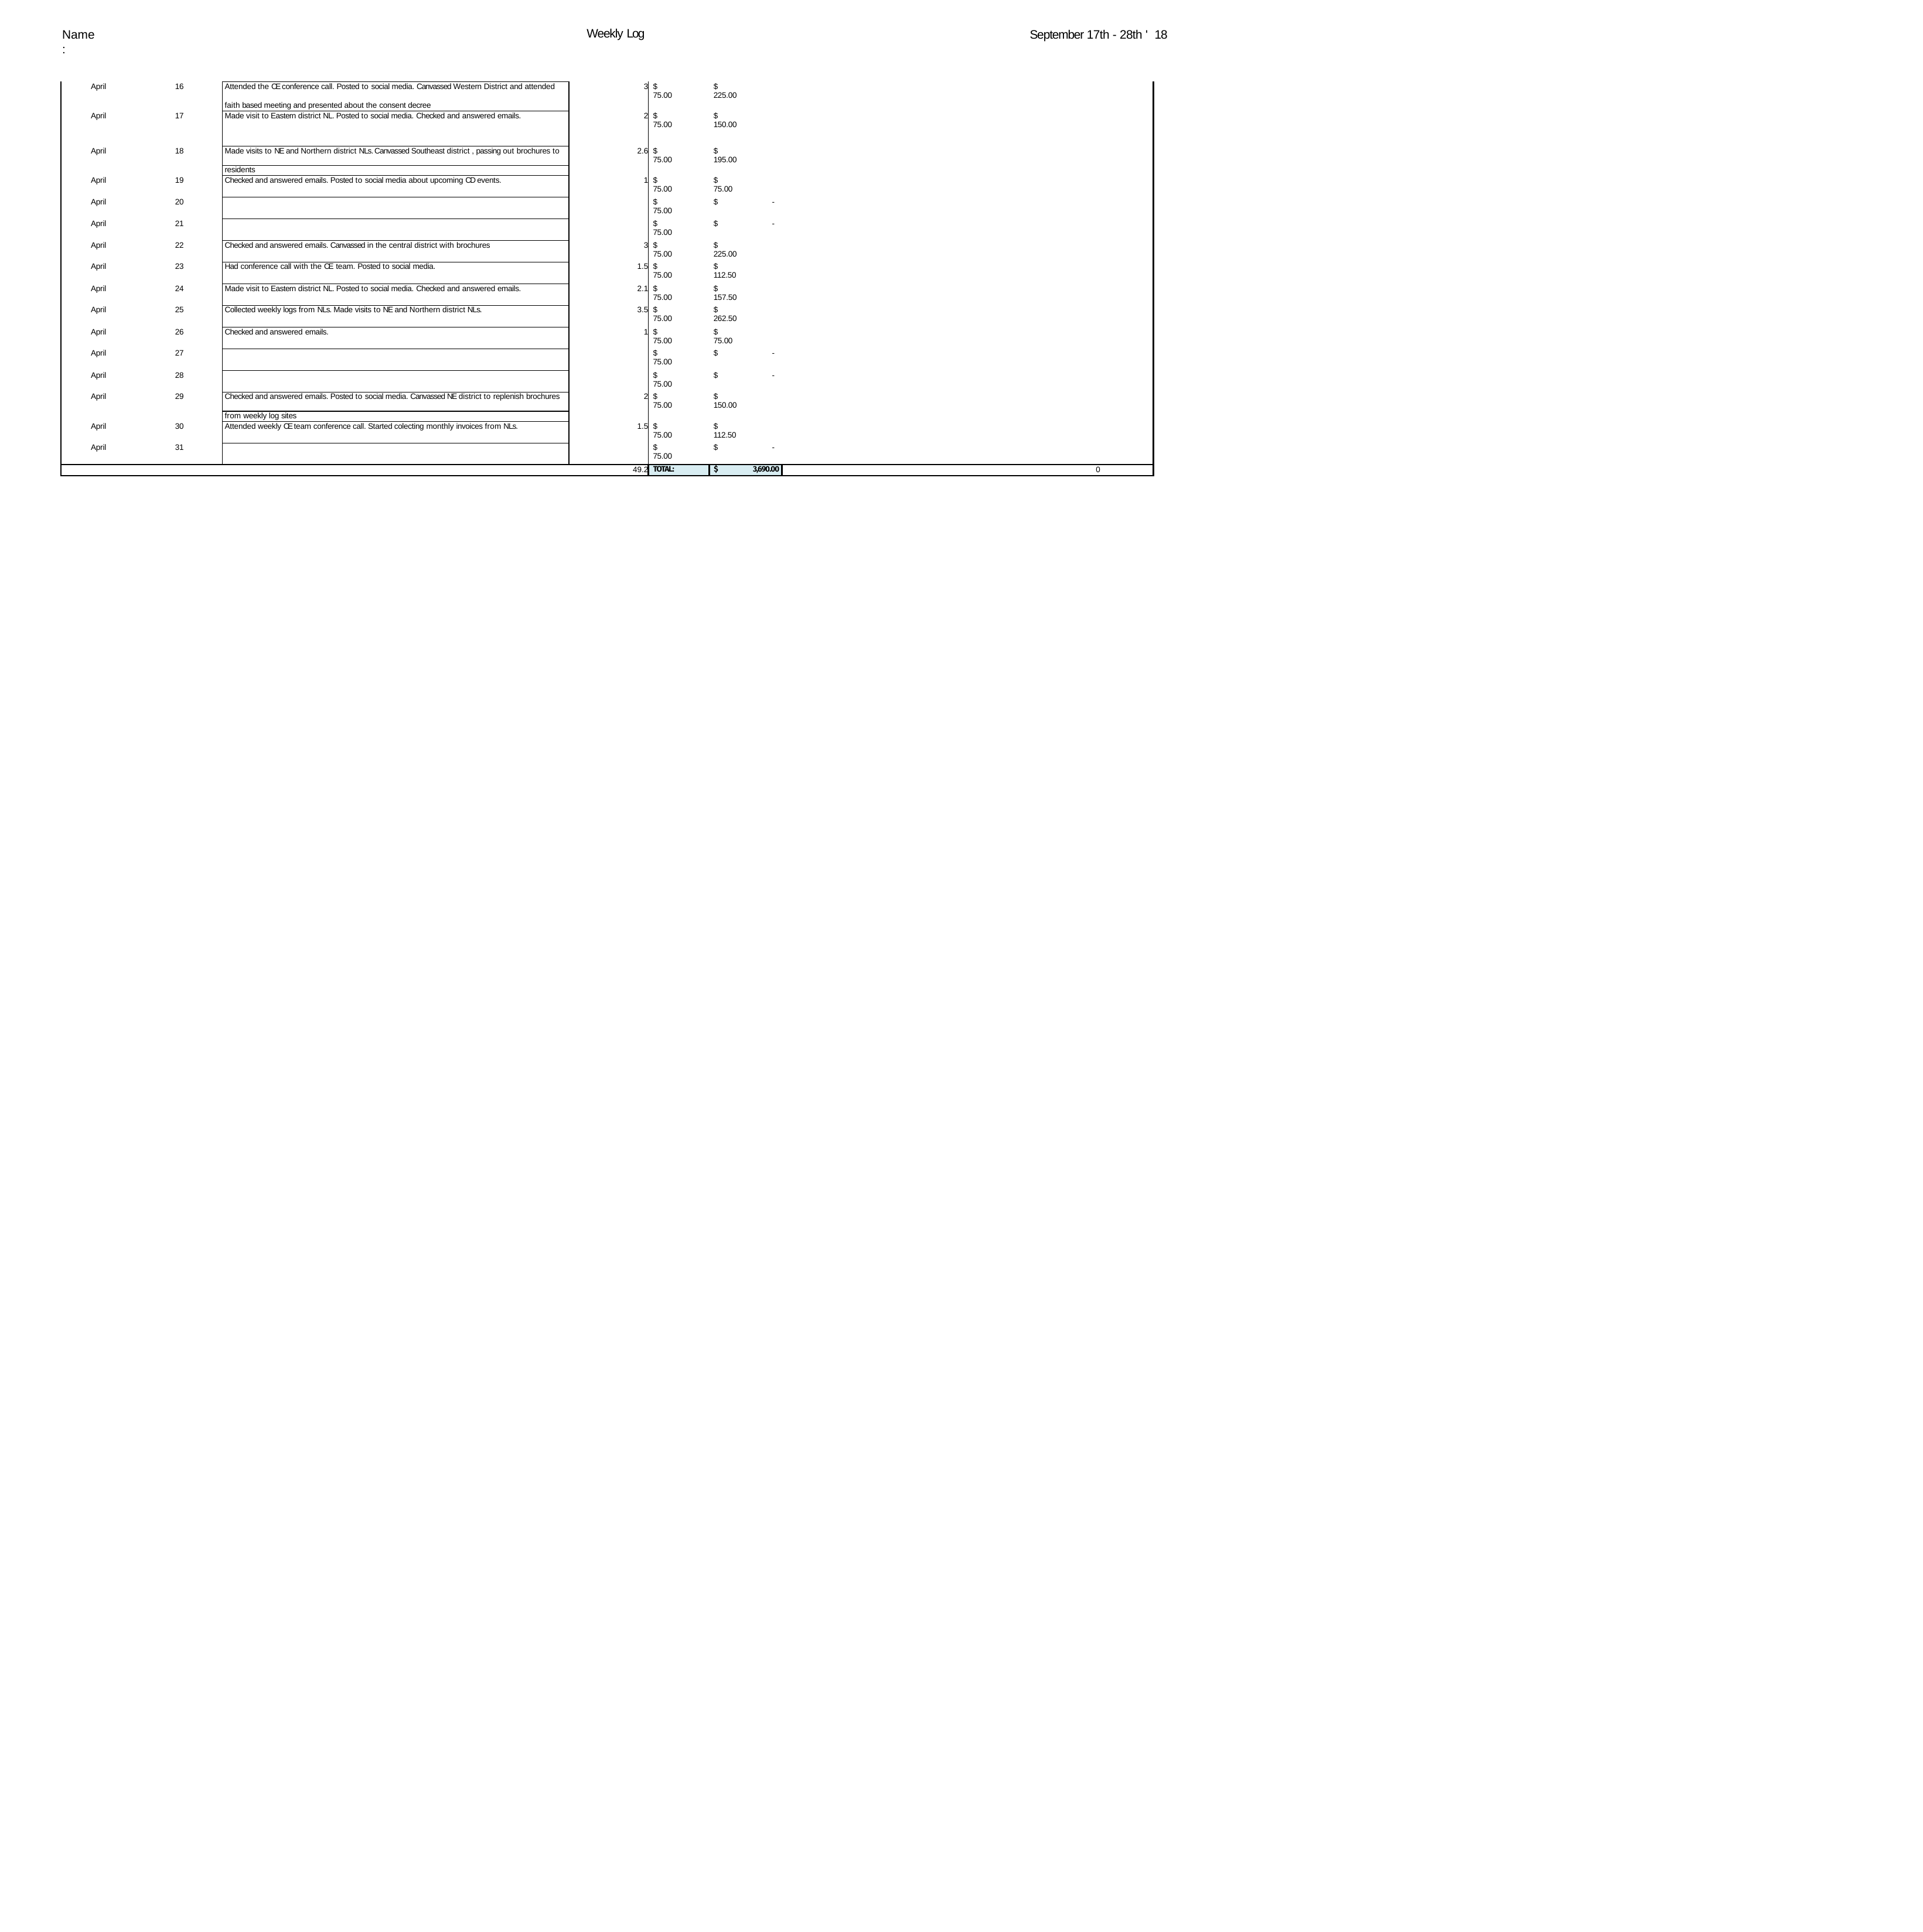

Weekly Log
Name:
September 17th - 28th ' 18
| April | 16 | Attended the CE conference call. Posted to social media. Canvassed Western District and attended | 3 | $ 75.00 | $ 225.00 |  |
| --- | --- | --- | --- | --- | --- | --- |
|  |  | faith based meeting and presented about the consent decree |  |  |  |  |
| April | 17 | Made visit to Eastern district NL. Posted to social media. Checked and answered emails. | 2 | $ 75.00 | $ 150.00 |  |
| April | 18 | Made visits to NE and Northern district NLs. Canvassed Southeast district , passing out brochures to | 2.6 | $ 75.00 | $ 195.00 |  |
|  |  | residents |  |  |  |  |
| April | 19 | Checked and answered emails. Posted to social media about upcoming CD events. | 1 | $ 75.00 | $ 75.00 |  |
| April | 20 |  |  | $ 75.00 | $ - |  |
| April | 21 |  |  | $ 75.00 | $ - |  |
| April | 22 | Checked and answered emails. Canvassed in the central district with brochures | 3 | $ 75.00 | $ 225.00 |  |
| April | 23 | Had conference call with the CE team. Posted to social media. | 1.5 | $ 75.00 | $ 112.50 |  |
| April | 24 | Made visit to Eastern district NL. Posted to social media. Checked and answered emails. | 2.1 | $ 75.00 | $ 157.50 |  |
| April | 25 | Collected weekly logs from NLs. Made visits to NE and Northern district NLs. | 3.5 | $ 75.00 | $ 262.50 |  |
| April | 26 | Checked and answered emails. | 1 | $ 75.00 | $ 75.00 |  |
| April | 27 |  |  | $ 75.00 | $ - |  |
| April | 28 |  |  | $ 75.00 | $ - |  |
| April | 29 | Checked and answered emails. Posted to social media. Canvassed NE district to replenish brochures | 2 | $ 75.00 | $ 150.00 |  |
|  |  | from weekly log sites |  |  |  |  |
| April | 30 | Attended weekly CE team conference call. Started colecting monthly invoices from NLs. | 1.5 | $ 75.00 | $ 112.50 |  |
| April | 31 |  |  | $ 75.00 | $ - |  |
| 49.2 |  |  |  | TOTAL: | $ 3,690.00 | 0 |